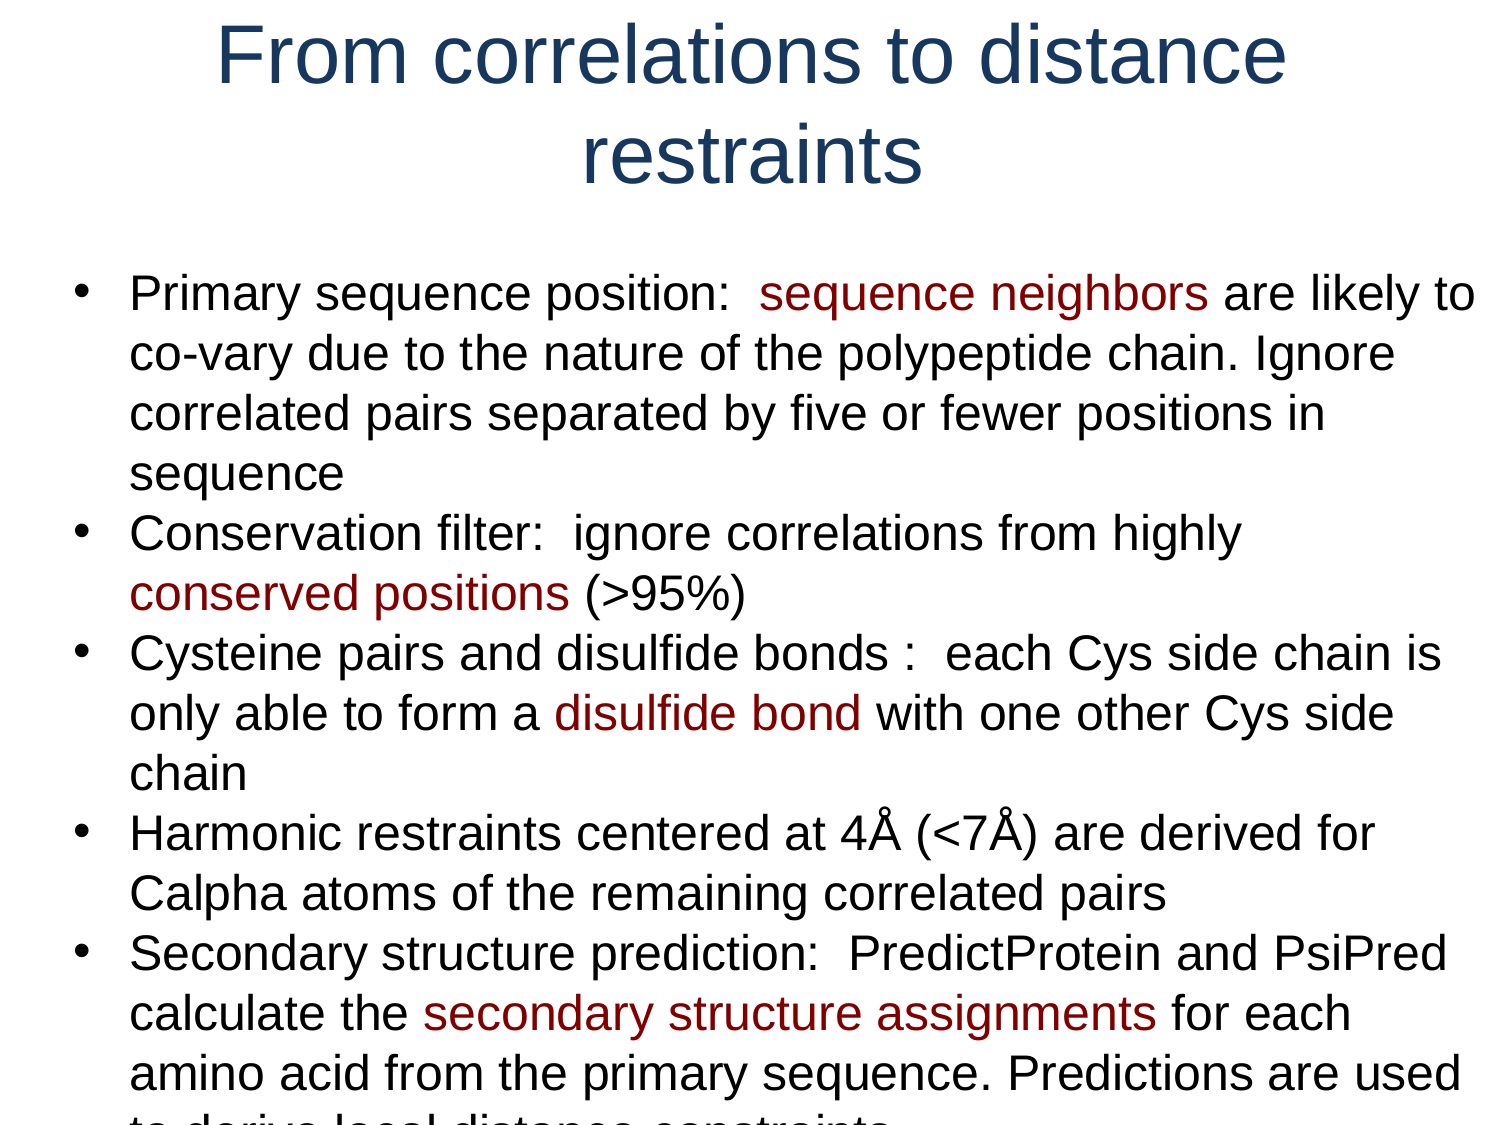

# From correlations to distance restraints
Primary sequence position:  sequence neighbors are likely to co-vary due to the nature of the polypeptide chain. Ignore correlated pairs separated by five or fewer positions in sequence
Conservation filter:  ignore correlations from highly conserved positions (>95%)
Cysteine pairs and disulfide bonds :  each Cys side chain is only able to form a disulfide bond with one other Cys side chain
Harmonic restraints centered at 4Å (<7Å) are derived for Calpha atoms of the remaining correlated pairs
Secondary structure prediction:  PredictProtein and PsiPred calculate the secondary structure assignments for each amino acid from the primary sequence. Predictions are used to derive local distance constraints